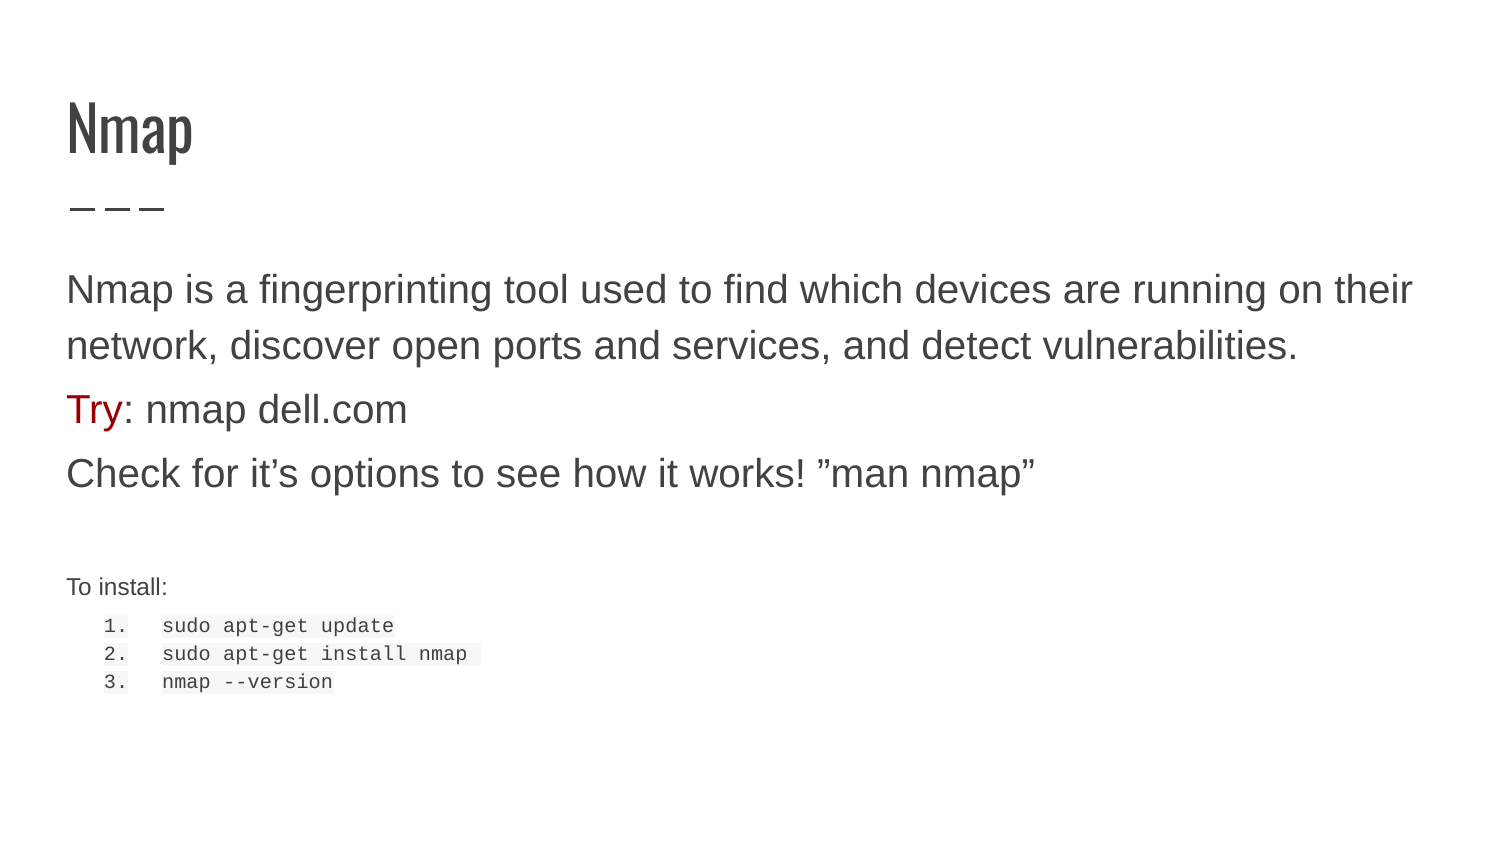

# Nmap
Nmap is a fingerprinting tool used to find which devices are running on their network, discover open ports and services, and detect vulnerabilities.
Try: nmap dell.com
Check for it’s options to see how it works! ”man nmap”

To install:
sudo apt-get update
sudo apt-get install nmap
nmap --version